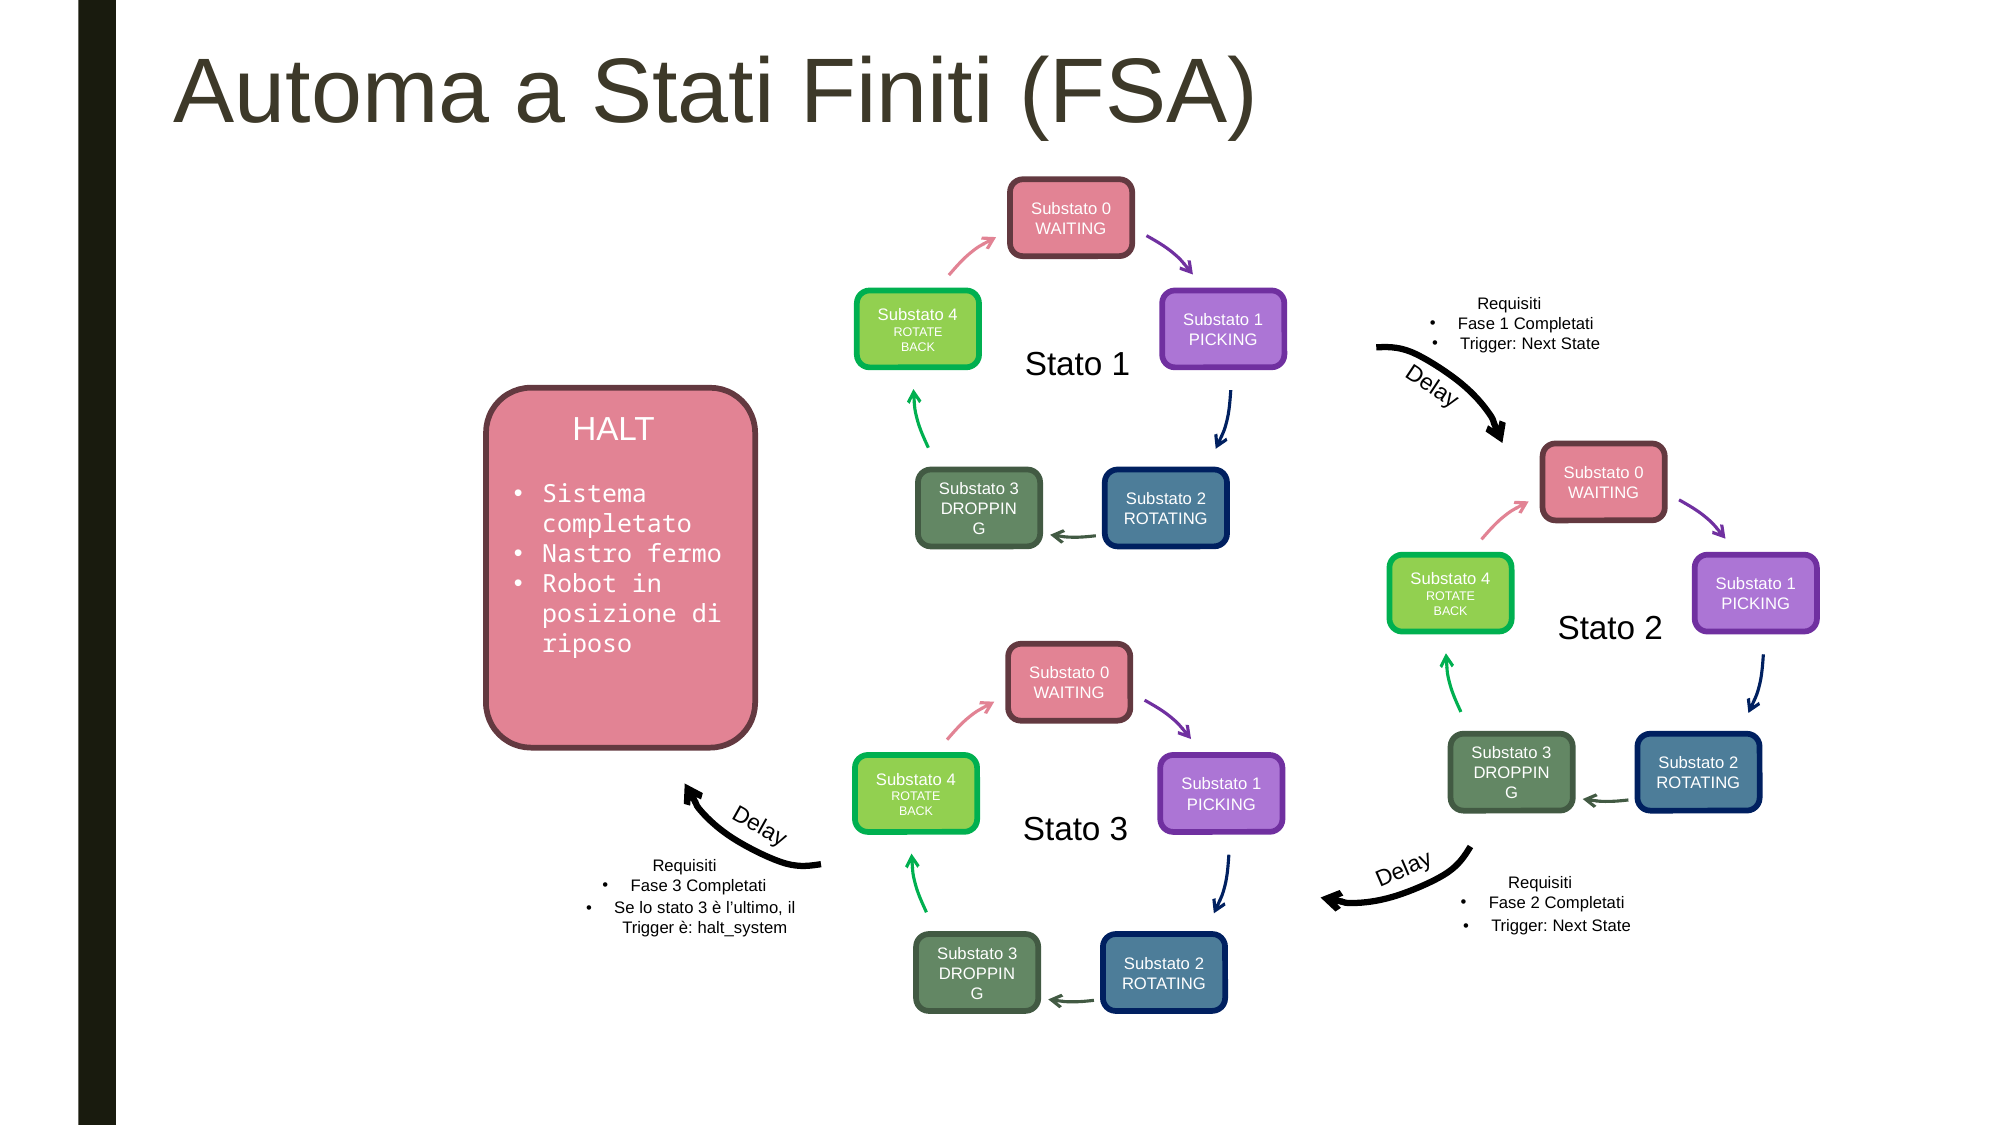

# Automa a Stati Finiti (FSA)
Substato 0
WAITING

Requisiti
Fase 1 Completati
Substato 4
ROTATE BACK
Substato 1
PICKING
Trigger: Next State
Stato 1

Delay
Sistema completato
Nastro fermo
Robot in posizione di riposo

HALT
Substato 0
WAITING
Substato 3
DROPPING
Substato 2
ROTATING

Substato 4
ROTATE BACK
Substato 1
PICKING
Stato 2
Substato 0
WAITING

Substato 3
DROPPING
Substato 2
ROTATING
Substato 4
ROTATE BACK
Substato 1
PICKING

Stato 3
Delay

Delay
Requisiti
Fase 3 Completati

Requisiti
Fase 2 Completati
Se lo stato 3 è l’ultimo, il Trigger è: halt_system
Trigger: Next State
Substato 3
DROPPING
Substato 2
ROTATING